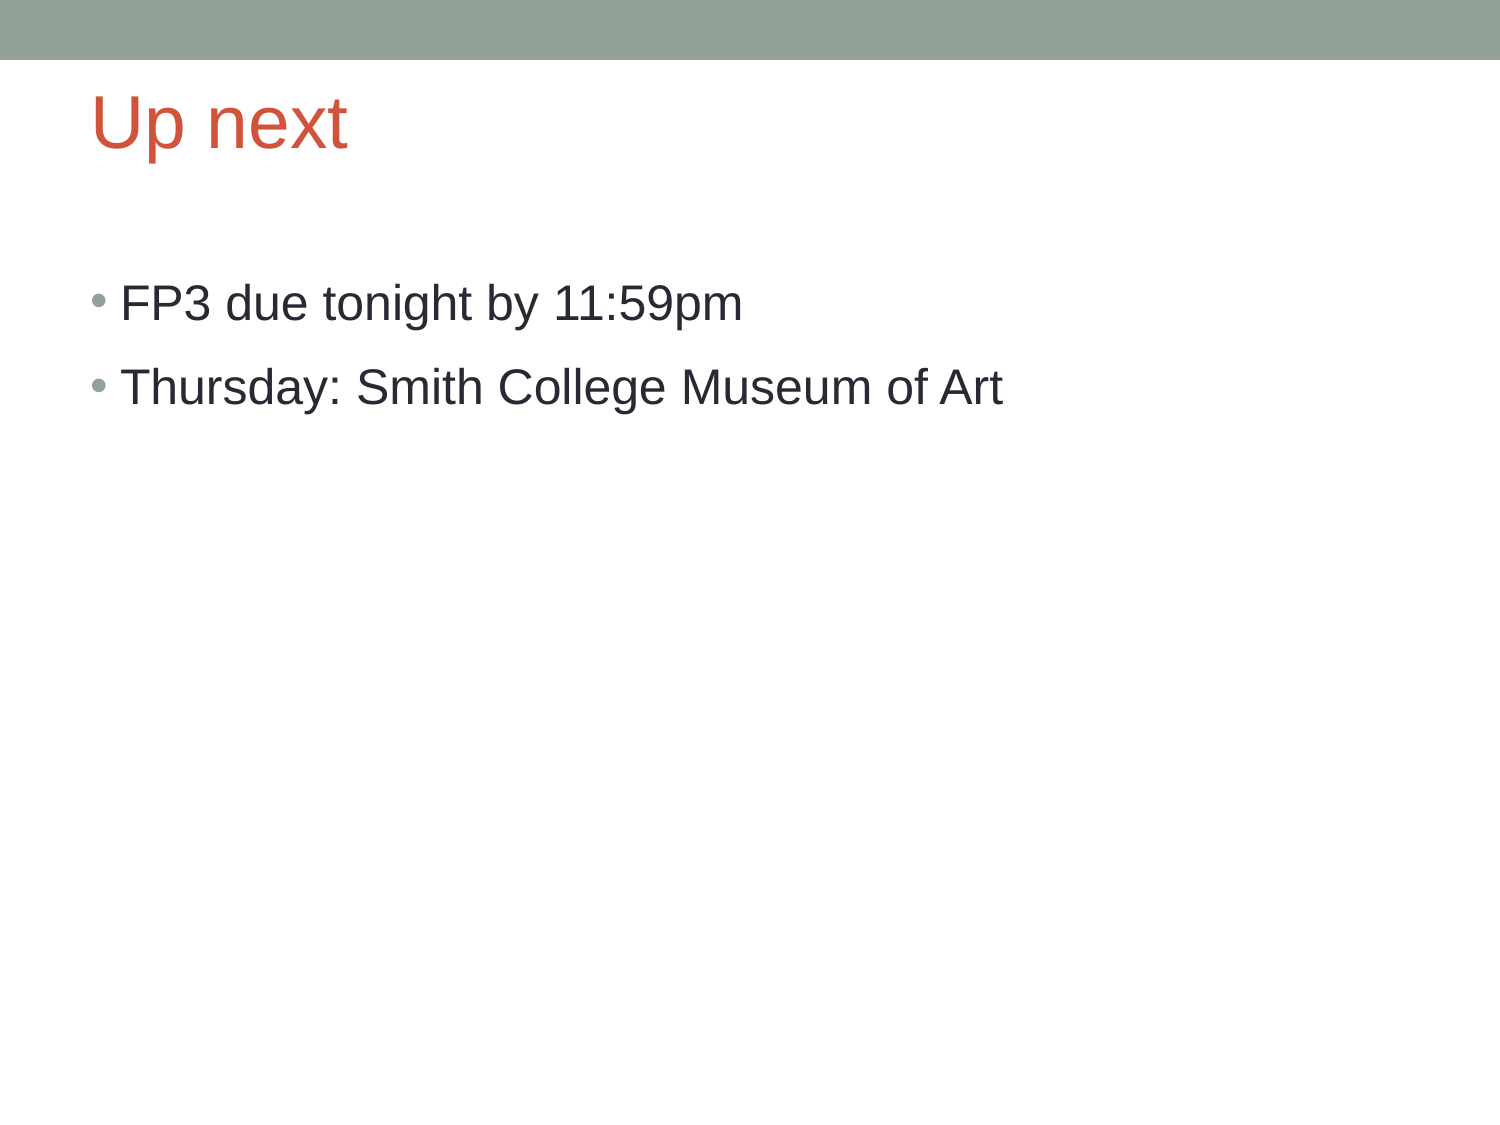

# Up next
FP3 due tonight by 11:59pm
Thursday: Smith College Museum of Art